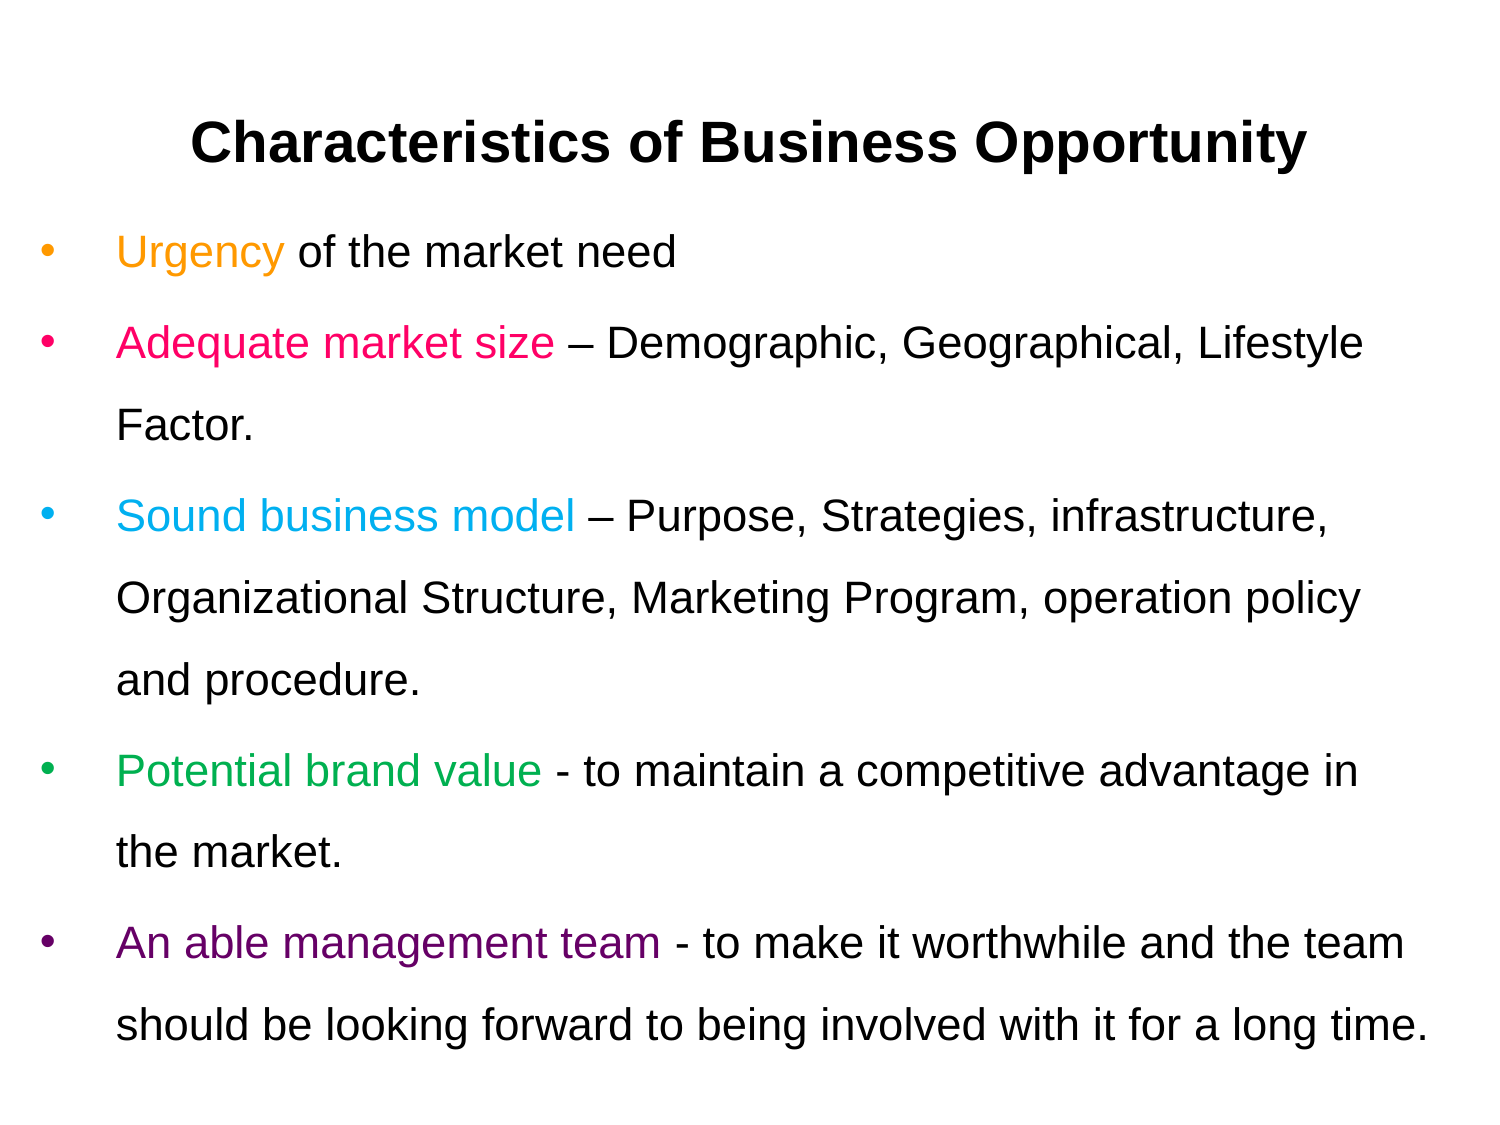

# Characteristics of Business Opportunity
Urgency of the market need
Adequate market size – Demographic, Geographical, Lifestyle Factor.
Sound business model – Purpose, Strategies, infrastructure, Organizational Structure, Marketing Program, operation policy and procedure.
Potential brand value - to maintain a competitive advantage in the market.
An able management team - to make it worthwhile and the team should be looking forward to being involved with it for a long time.